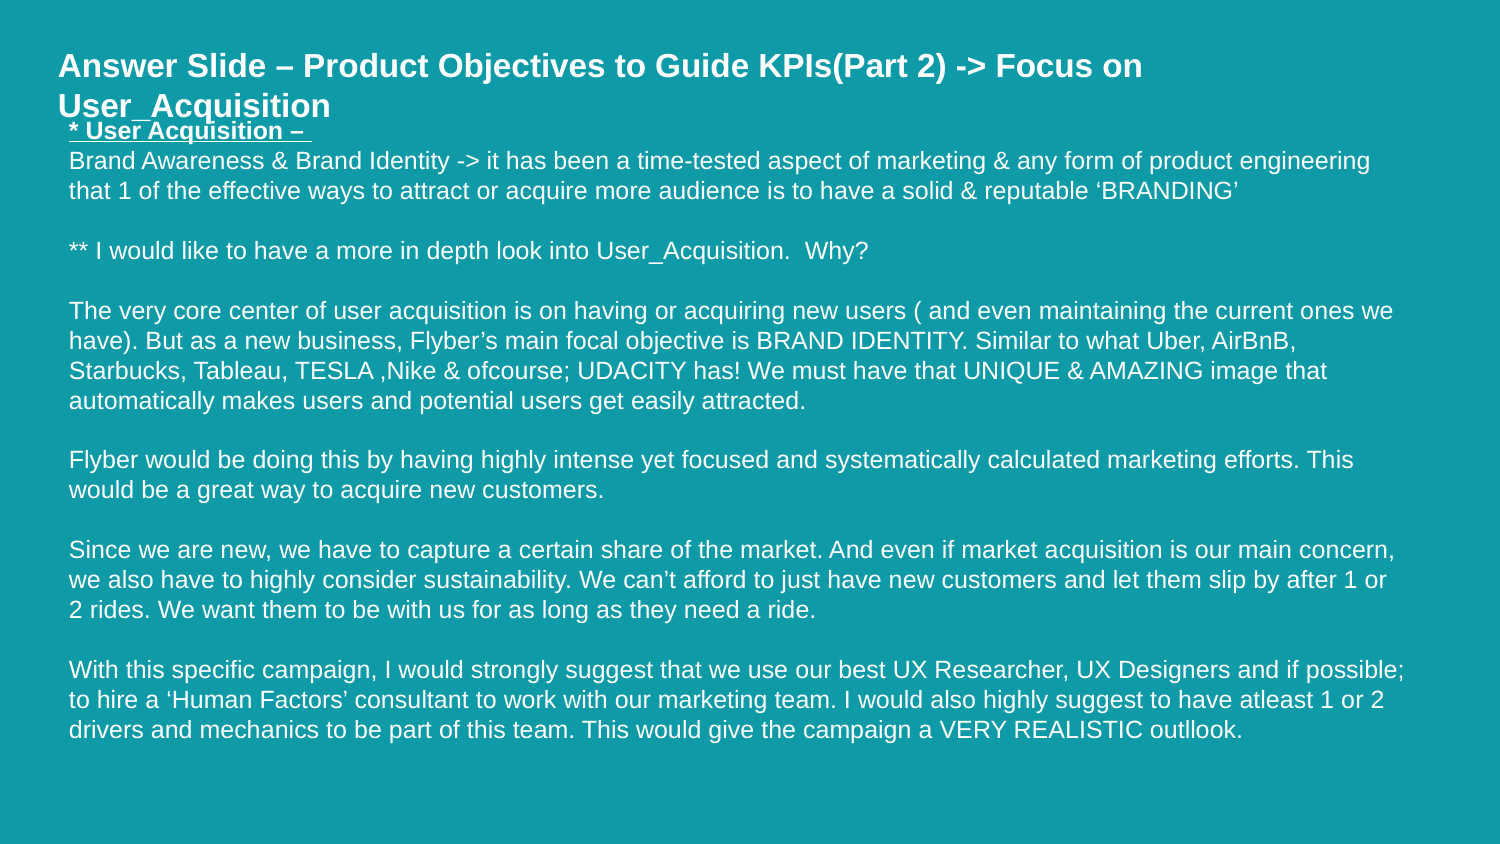

# Answer Slide – Product Objectives to Guide KPIs(Part 2) -> Focus on User_Acquisition

* User Acquisition –
Brand Awareness & Brand Identity -> it has been a time-tested aspect of marketing & any form of product engineering that 1 of the effective ways to attract or acquire more audience is to have a solid & reputable ‘BRANDING’
** I would like to have a more in depth look into User_Acquisition.  Why?
The very core center of user acquisition is on having or acquiring new users ( and even maintaining the current ones we have). But as a new business, Flyber’s main focal objective is BRAND IDENTITY. Similar to what Uber, AirBnB, Starbucks, Tableau, TESLA ,Nike & ofcourse; UDACITY has! We must have that UNIQUE & AMAZING image that automatically makes users and potential users get easily attracted.
Flyber would be doing this by having highly intense yet focused and systematically calculated marketing efforts. This would be a great way to acquire new customers.
Since we are new, we have to capture a certain share of the market. And even if market acquisition is our main concern, we also have to highly consider sustainability. We can’t afford to just have new customers and let them slip by after 1 or 2 rides. We want them to be with us for as long as they need a ride.
With this specific campaign, I would strongly suggest that we use our best UX Researcher, UX Designers and if possible; to hire a ‘Human Factors’ consultant to work with our marketing team. I would also highly suggest to have atleast 1 or 2 drivers and mechanics to be part of this team. This would give the campaign a VERY REALISTIC outllook.